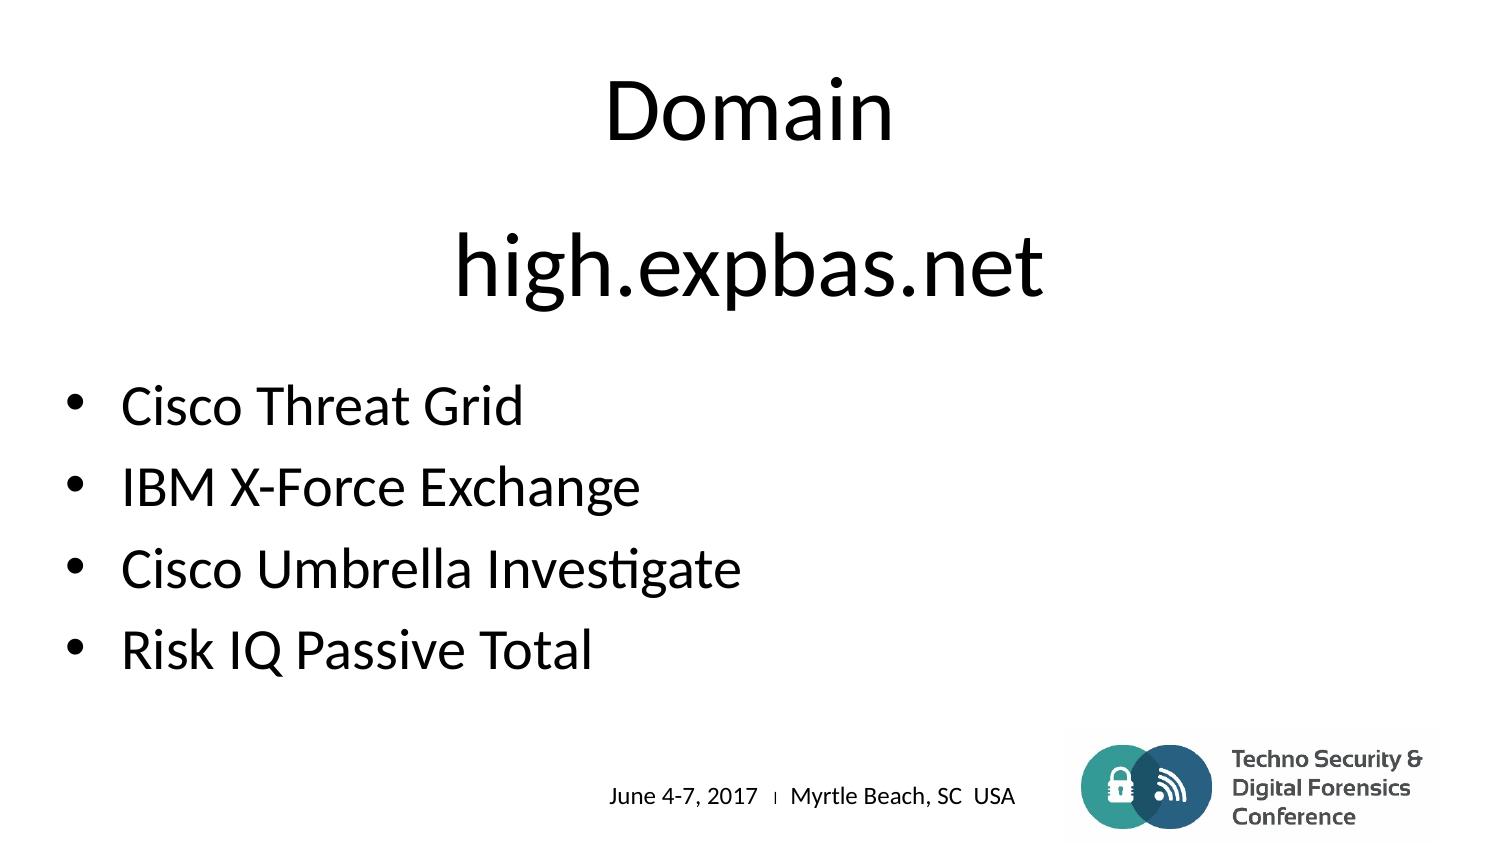

# Domain
high.expbas.net
Cisco Threat Grid
IBM X-Force Exchange
Cisco Umbrella Investigate
Risk IQ Passive Total